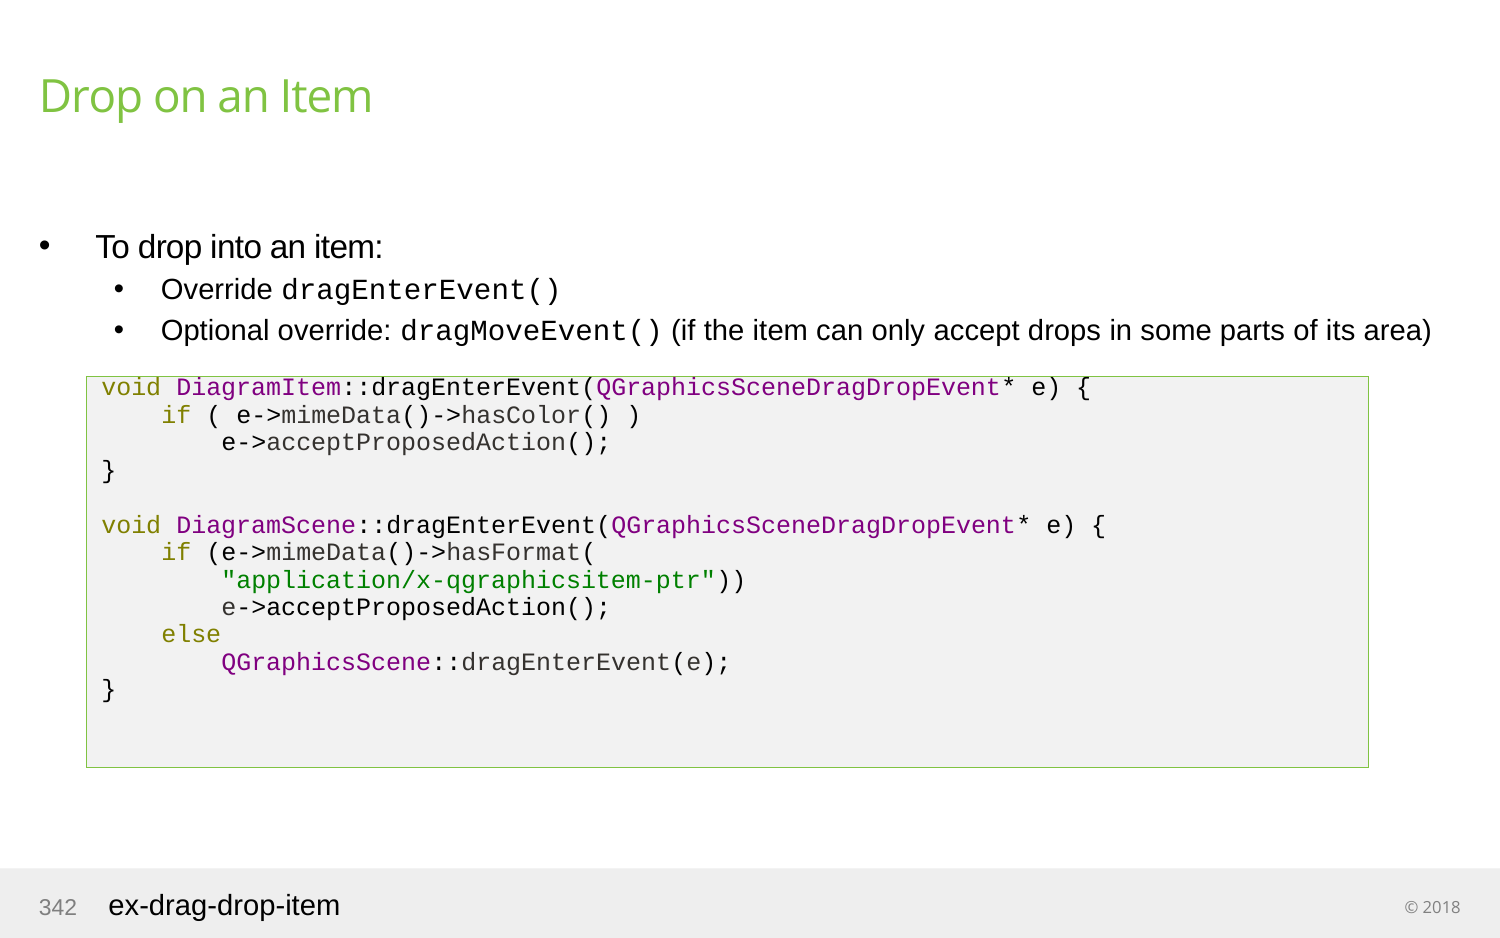

# Drop on an Item
To drop into an item:
Override dragEnterEvent()
Optional override: dragMoveEvent() (if the item can only accept drops in some parts of its area)
void DiagramItem::dragEnterEvent(QGraphicsSceneDragDropEvent* e) {
    if ( e->mimeData()->hasColor() )
        e->acceptProposedAction();
}

void DiagramScene::dragEnterEvent(QGraphicsSceneDragDropEvent* e) {
    if (e->mimeData()->hasFormat(
        "application/x-qgraphicsitem-ptr"))
        e->acceptProposedAction();
    else
        QGraphicsScene::dragEnterEvent(e);
}
342
ex-drag-drop-item
© 2018